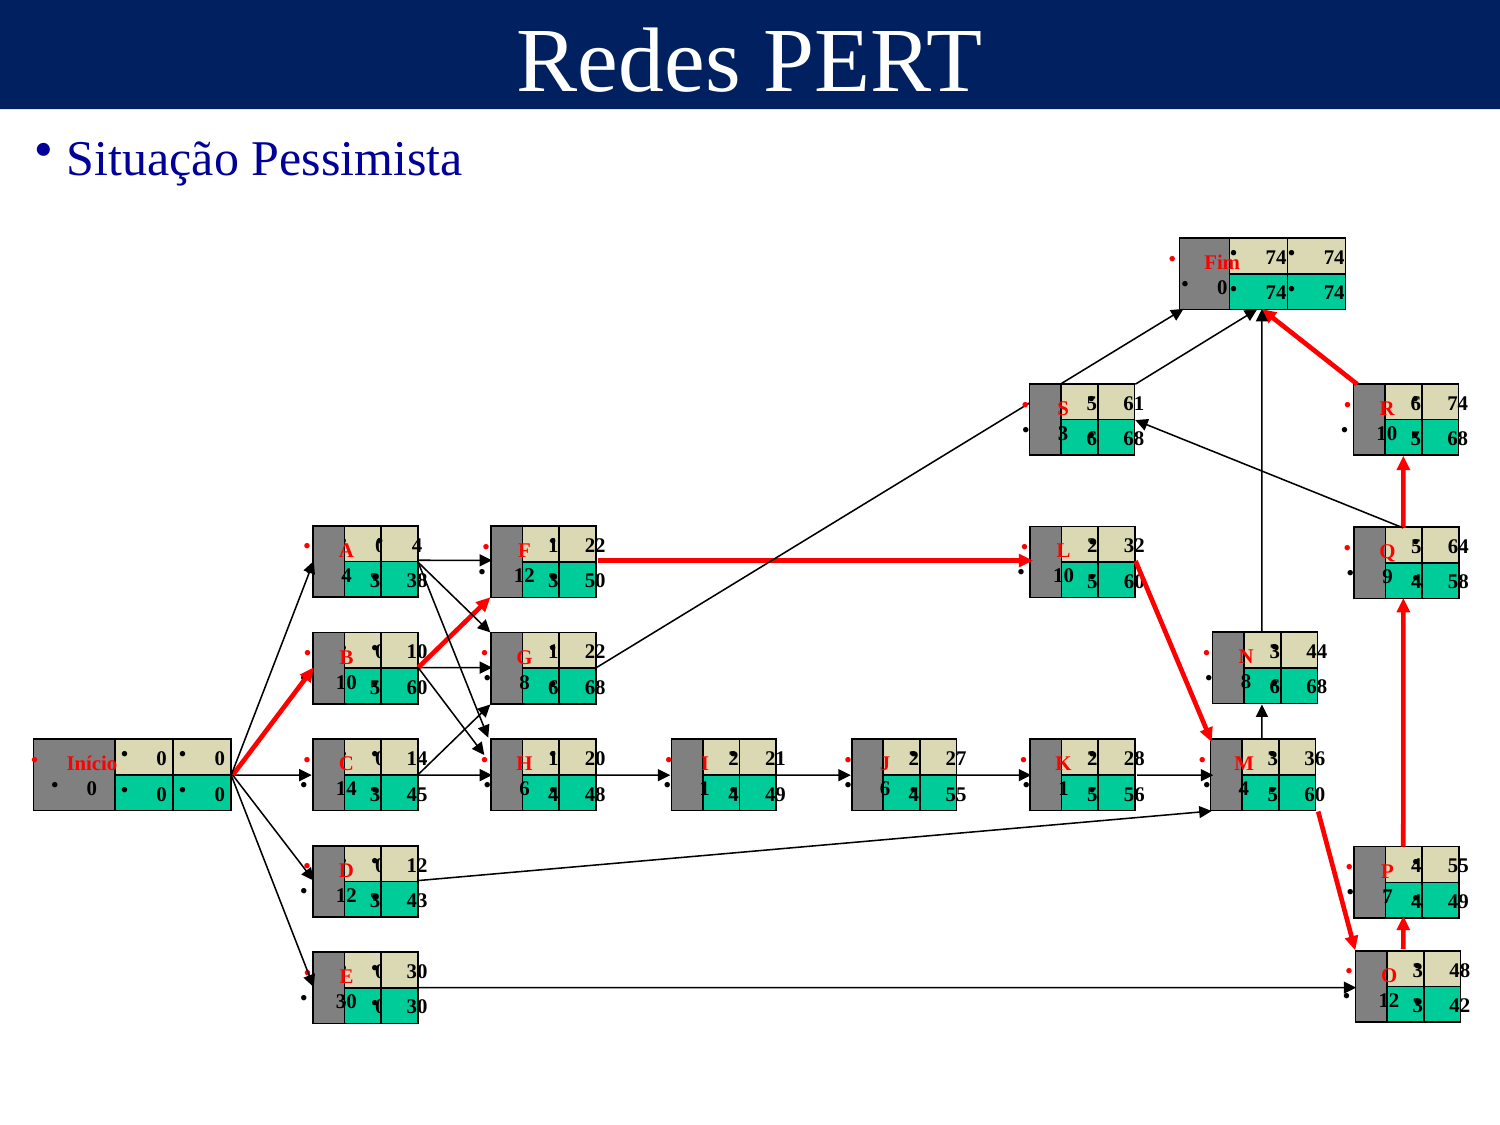

# Redes PERT
Situação Pessimista
Fim
0
74
74
74
74

S
3
58
61
65
68
R
10
64
74
58
68

A
4
0
4
34
38
F
12
10
22
38
50
L
10
22
32
50
60
Q
9
55
64
49
58

N
8
36
44
60
68
B
10
0
10
50
60
G
8
14
22
60
68

Início
0
0
0
0
0
C
14
0
14
31
45
H
6
14
20
45
48
I
1
20
21
48
49
J
6
21
27
49
55
K
1
27
28
55
56
M
4
32
36
56
60

D
12
0
12
33
43
P
7
48
55
42
49

O
12
36
48
30
42
E
30
0
30
0
30